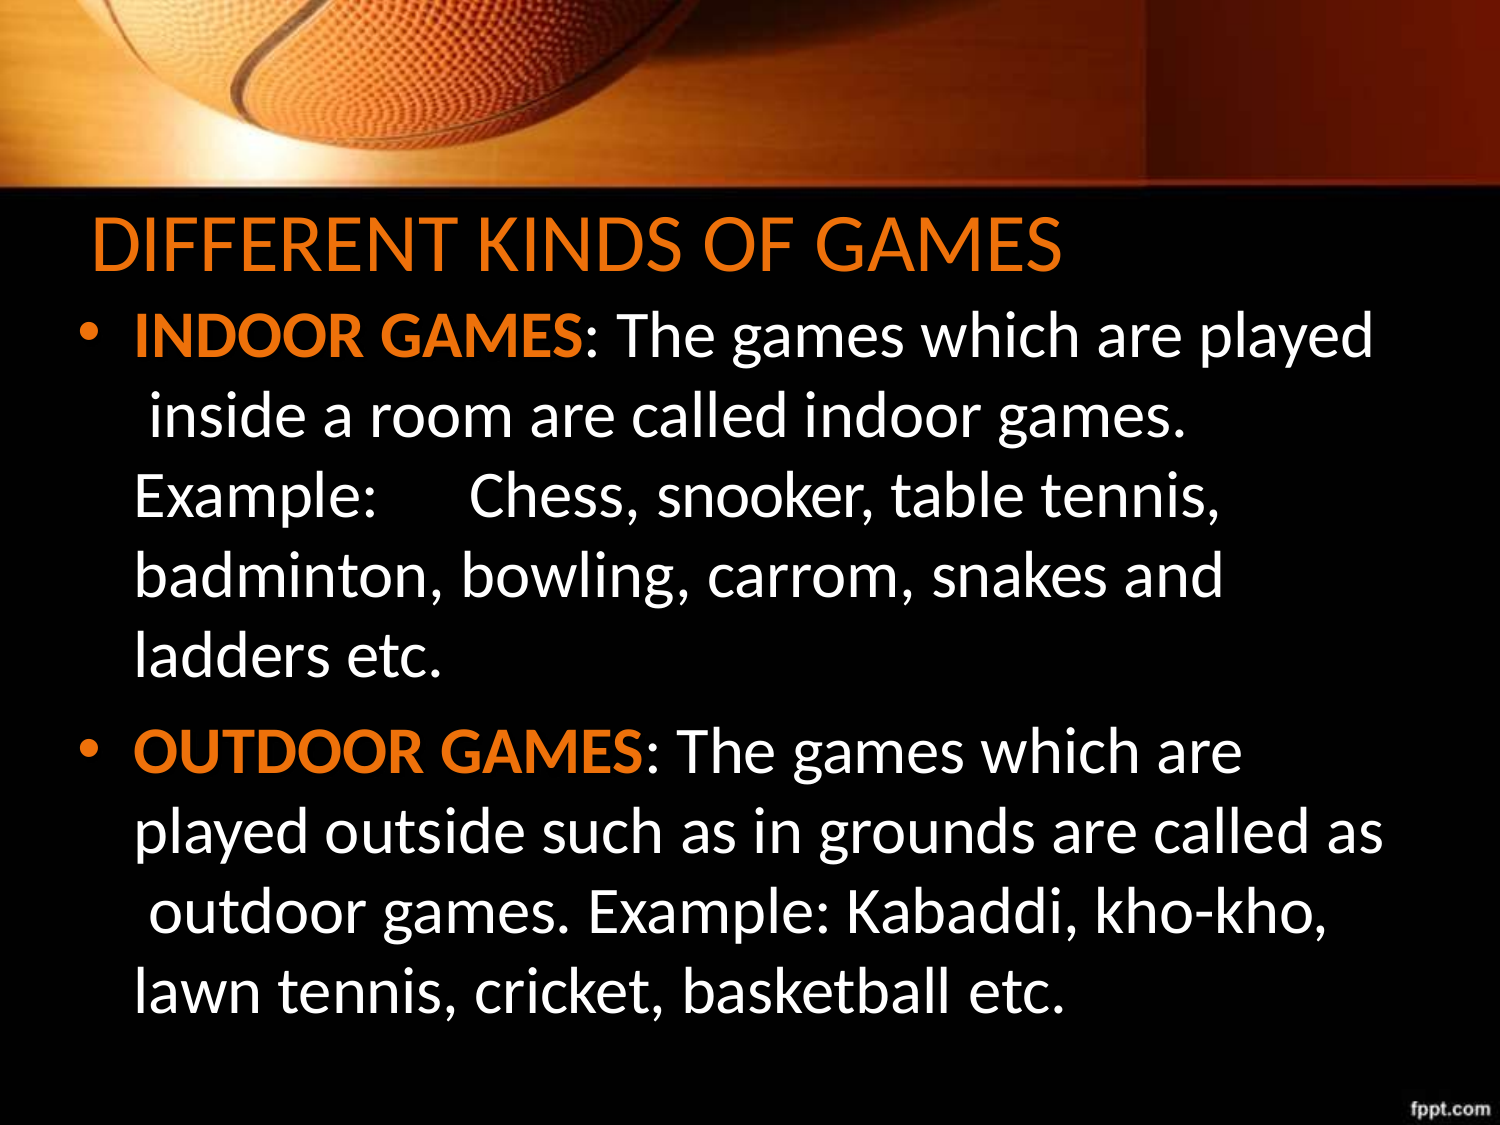

# DIFFERENT KINDS OF GAMES

INDOOR GAMES: The games which are played  inside a room are called indoor games.  Example:	Chess, snooker, table tennis,  badminton, bowling, carrom, snakes and  ladders etc.
OUTDOOR GAMES: The games which are  played outside such as in grounds are called as  outdoor games. Example: Kabaddi, kho-kho,  lawn tennis, cricket, basketball etc.